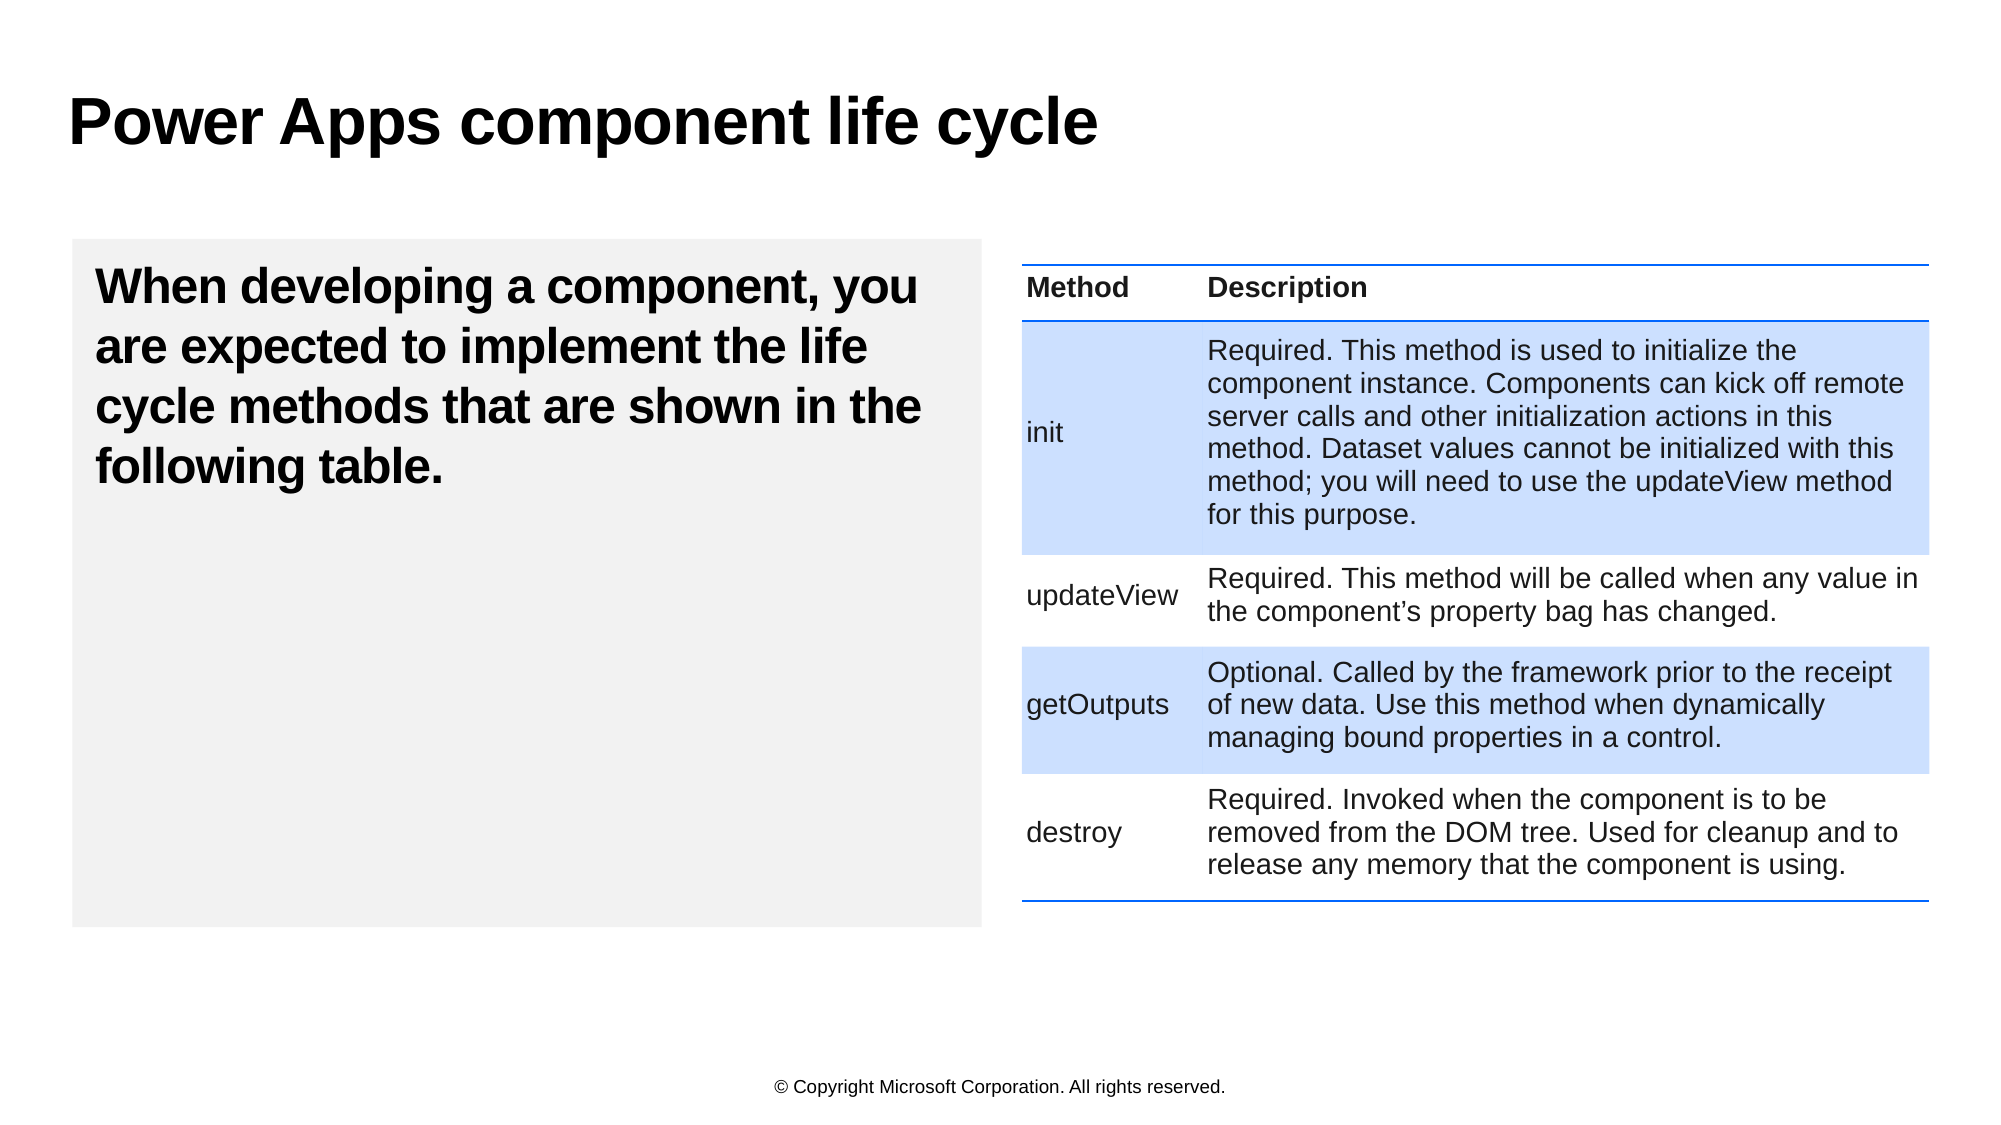

# Power Apps component life cycle
When developing a component, you are expected to implement the life cycle methods that are shown in the following table.
| Method | Description |
| --- | --- |
| init | Required. This method is used to initialize the component instance. Components can kick off remote server calls and other initialization actions in this method. Dataset values cannot be initialized with this method; you will need to use the updateView method for this purpose. |
| updateView | Required. This method will be called when any value in the component’s property bag has changed. |
| getOutputs | Optional. Called by the framework prior to the receipt of new data. Use this method when dynamically managing bound properties in a control. |
| destroy | Required. Invoked when the component is to be removed from the DOM tree. Used for cleanup and to release any memory that the component is using. |